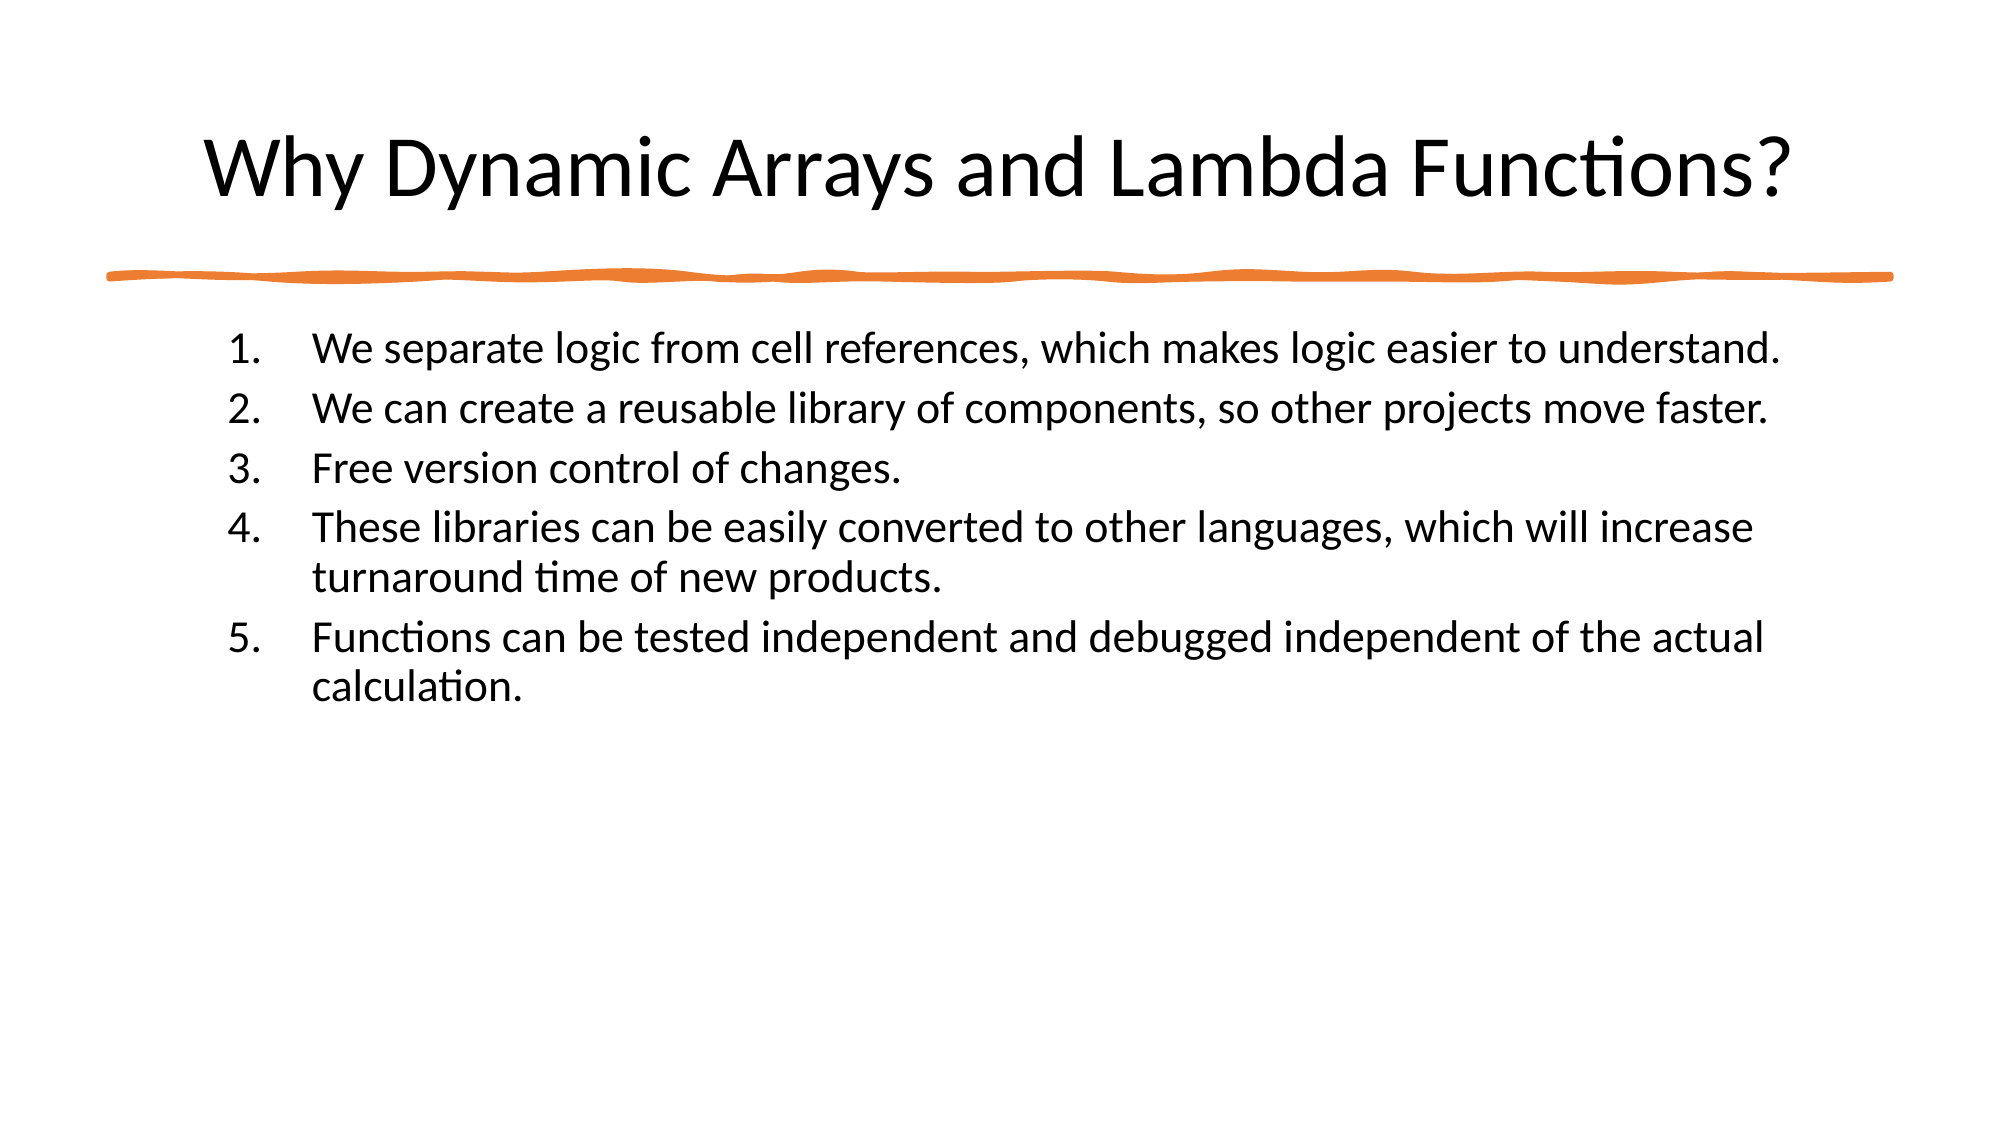

# Why Dynamic Arrays and Lambda Functions?

We separate logic from cell references, which makes logic easier to understand.
We can create a reusable library of components, so other projects move faster.
Free version control of changes.
These libraries can be easily converted to other languages, which will increase turnaround time of new products.
Functions can be tested independent and debugged independent of the actual calculation.